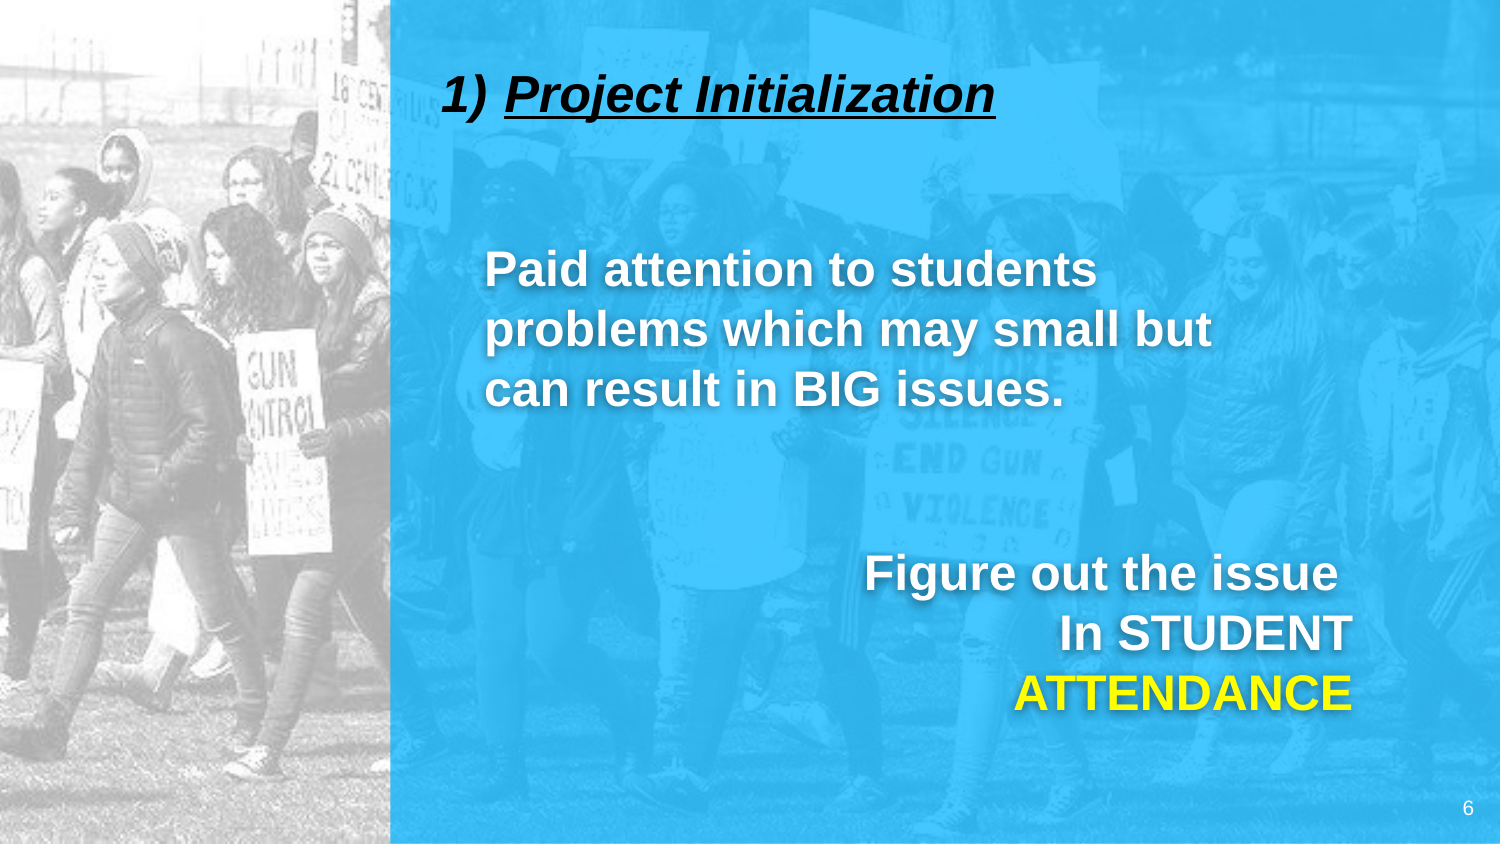

# Project Initialization
Paid attention to students problems which may small but can result in BIG issues.

Figure out the issue
In STUDENT ATTENDANCE
6